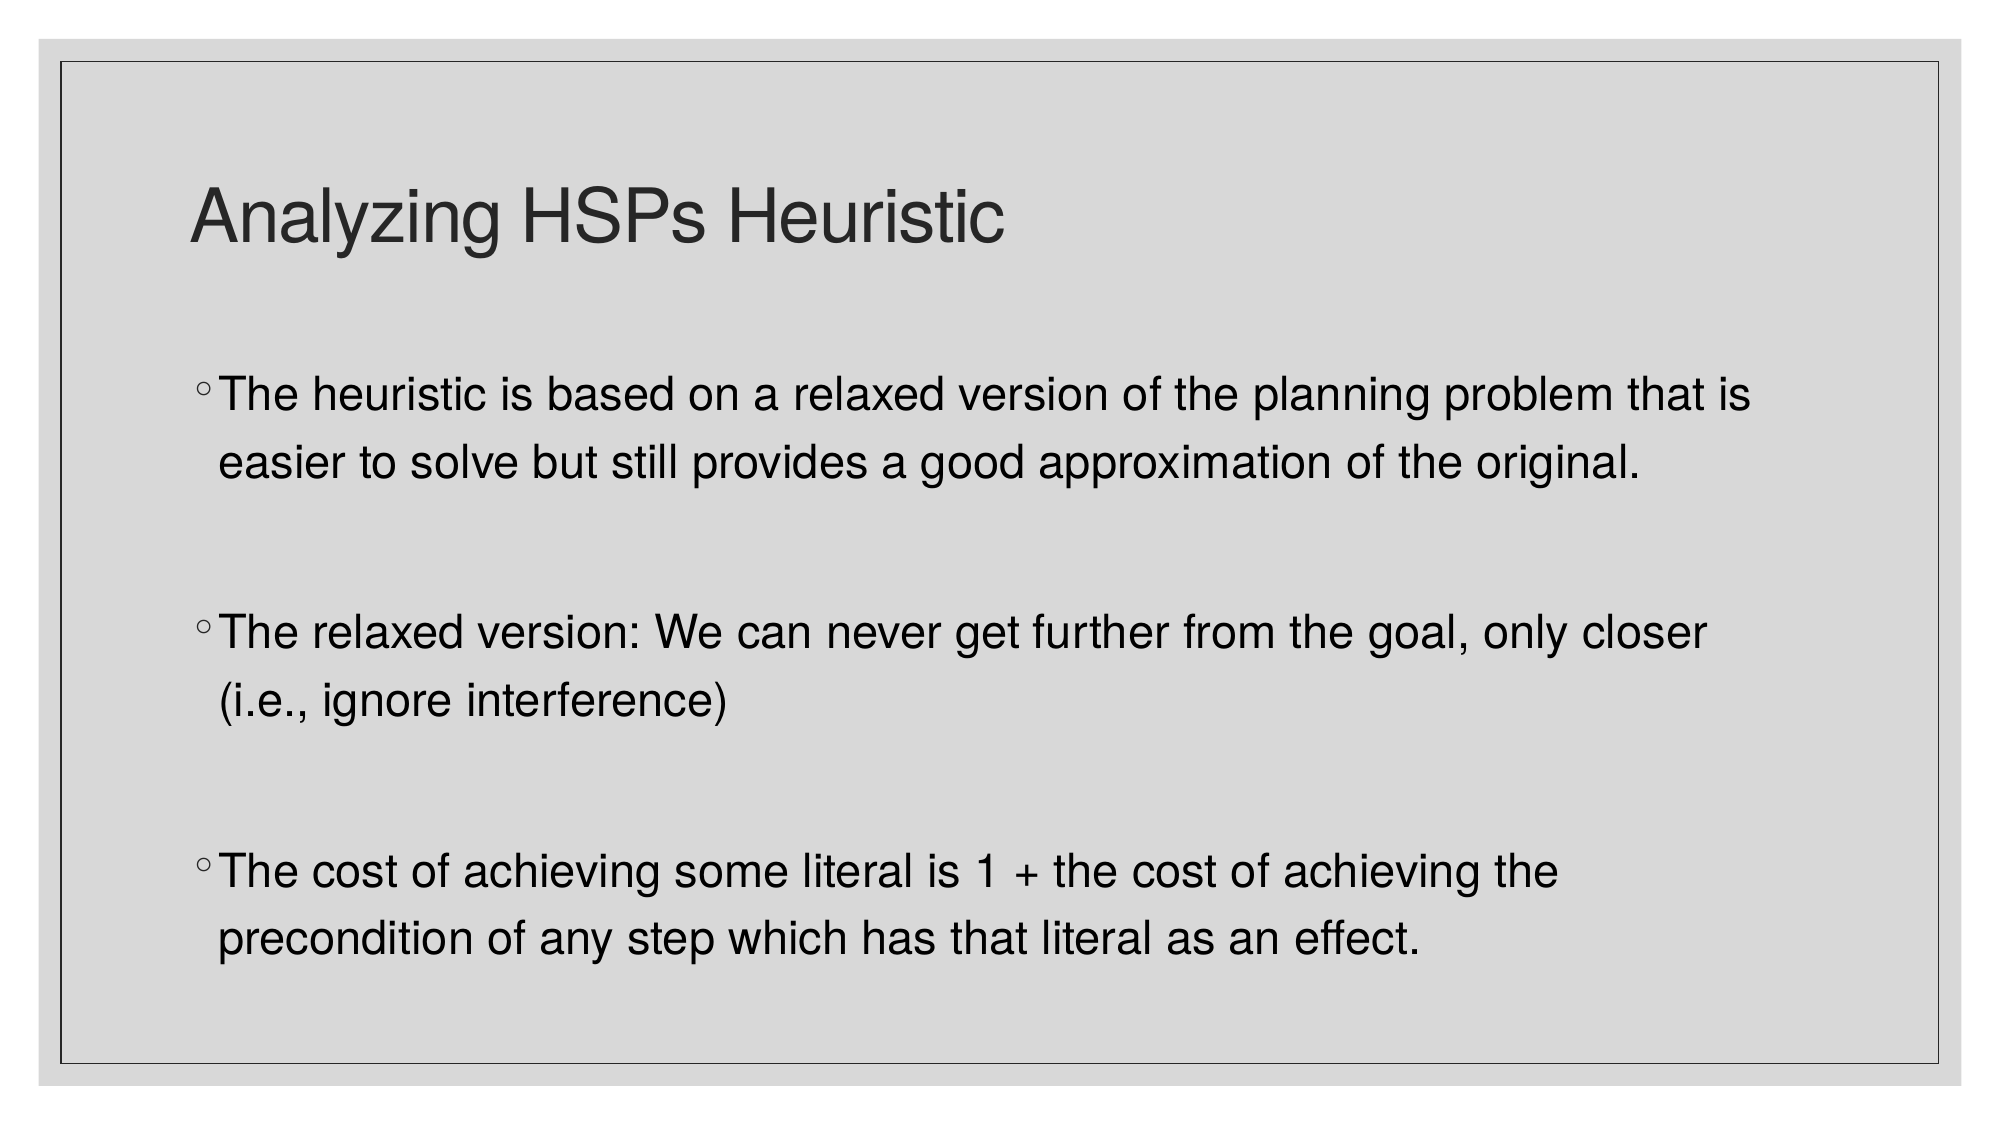

# Analyzing HSPs Heuristic
The heuristic is based on a relaxed version of the planning problem that is easier to solve but still provides a good approximation of the original.

The relaxed version: We can never get further from the goal, only closer (i.e., ignore interference)

The cost of achieving some literal is 1 + the cost of achieving the precondition of any step which has that literal as an effect.